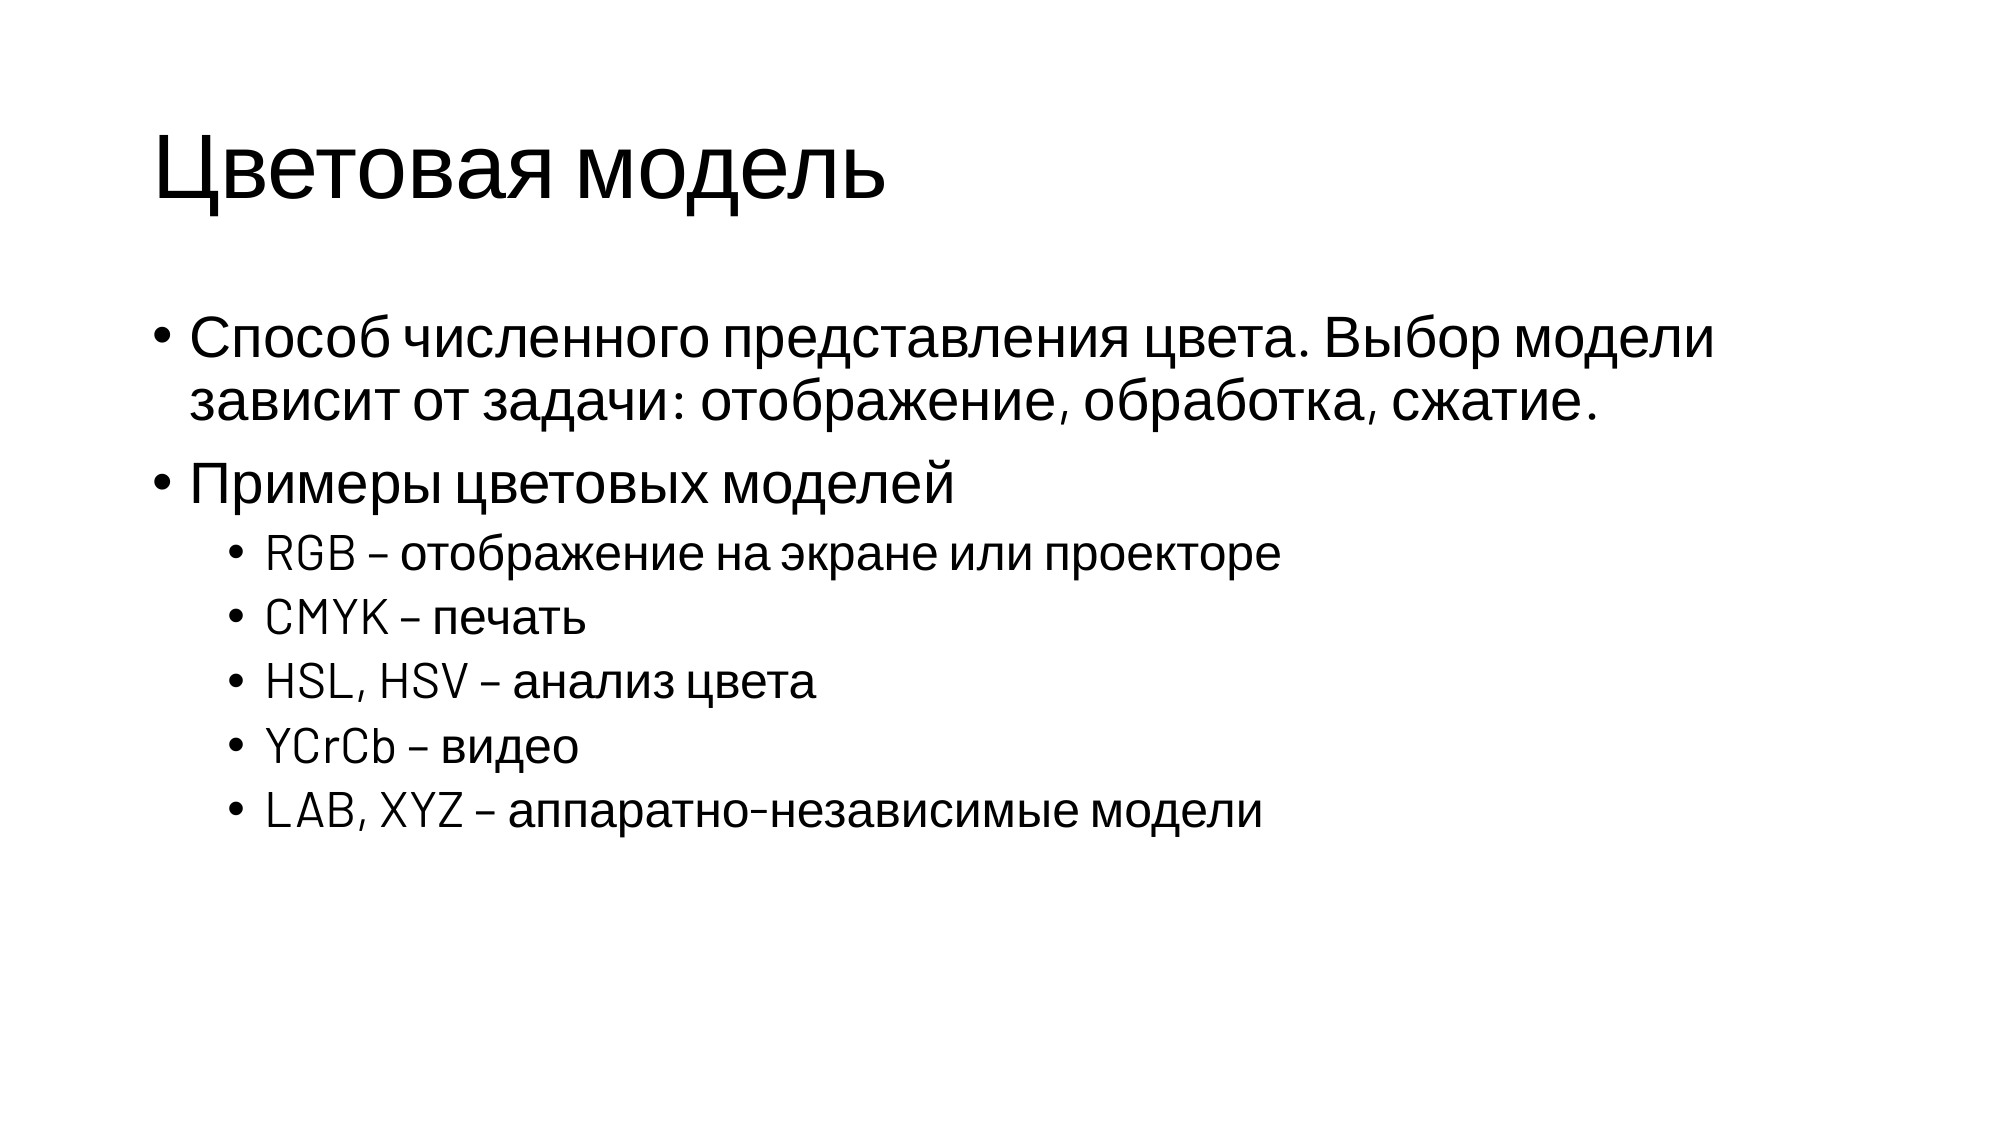

# Цветовая модель
Способ численного представления цвета. Выбор модели зависит от задачи: отображение, обработка, сжатие.
Примеры цветовых моделей
RGB – отображение на экране или проекторе
CMYK – печать
HSL, HSV – анализ цвета
YCrCb – видео
LAB, XYZ – аппаратно-независимые модели